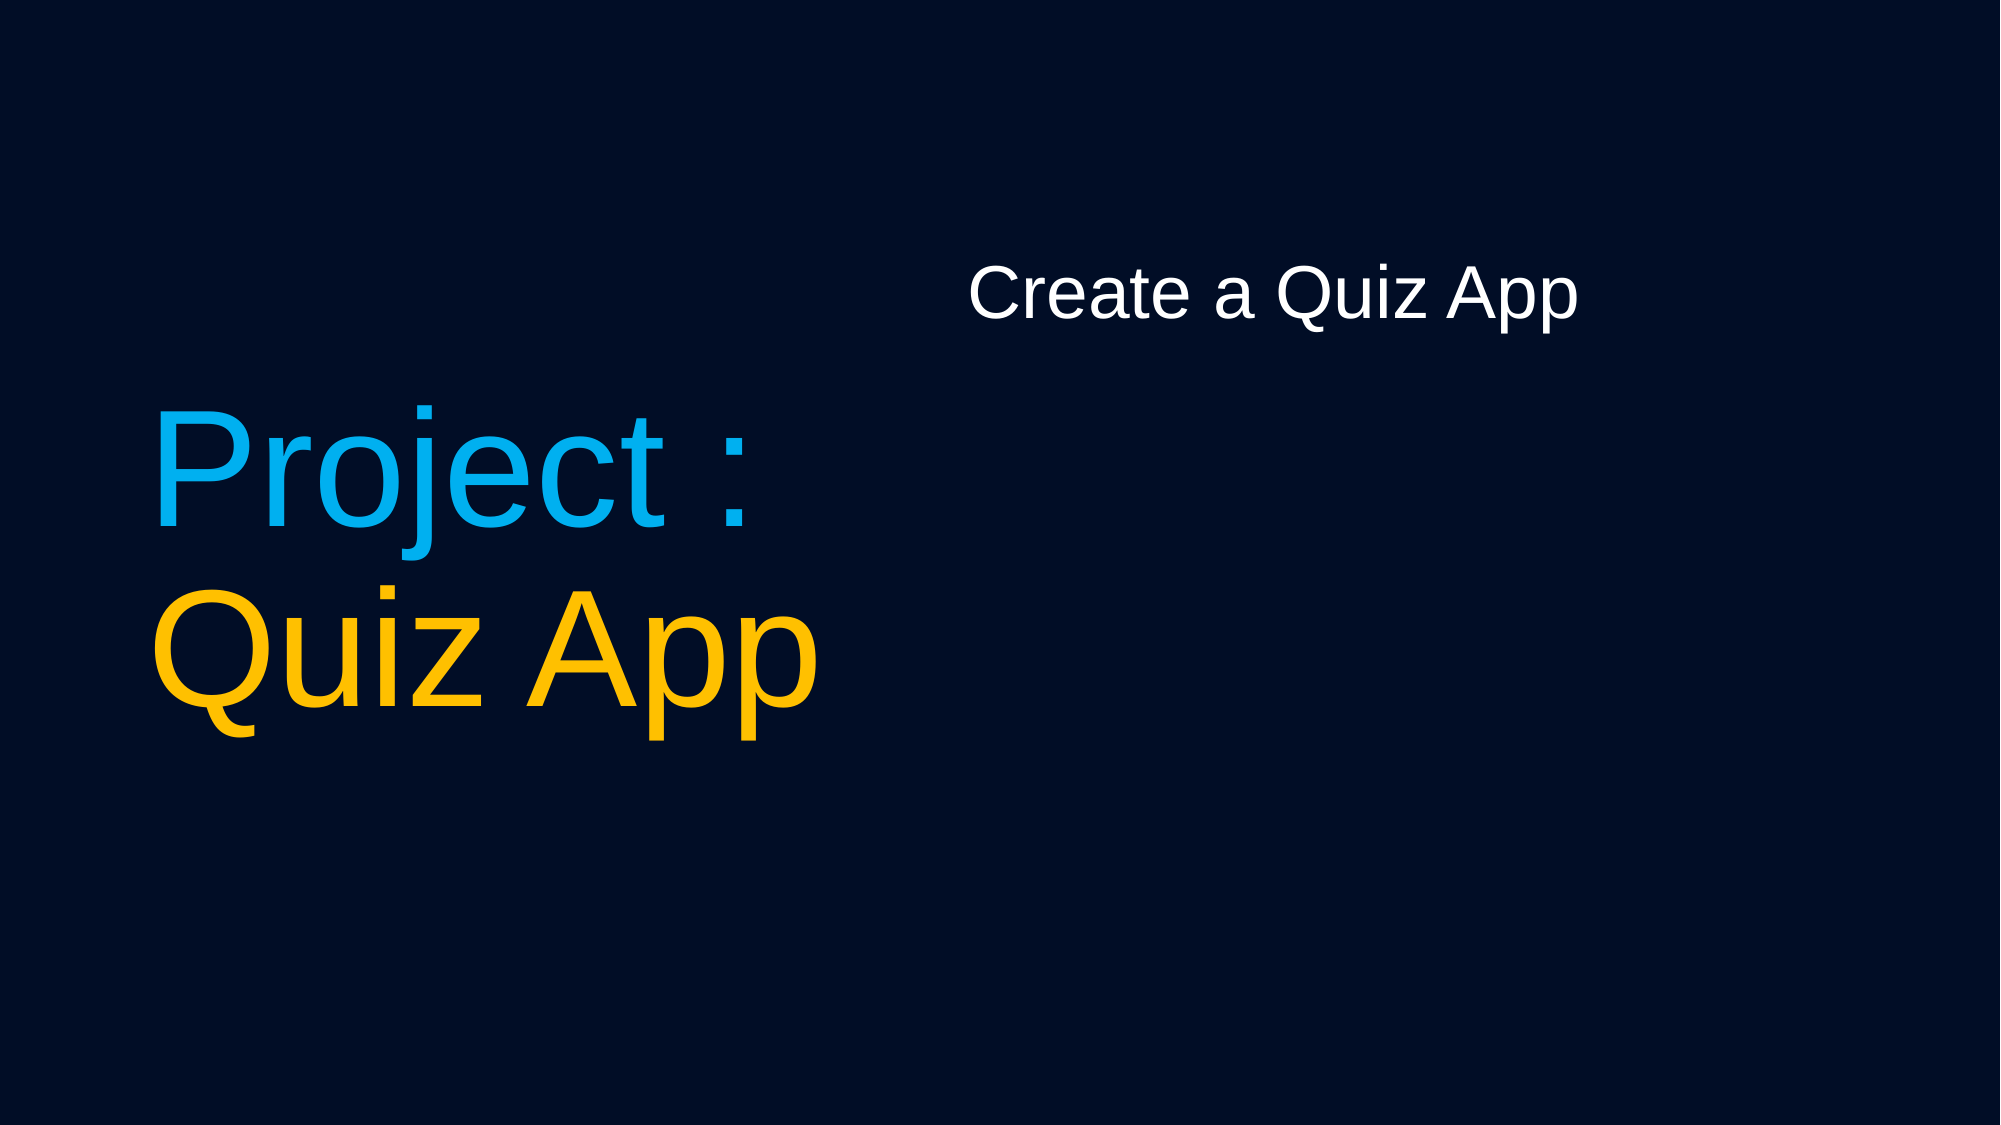

# Project : Quiz App
Create a Quiz App